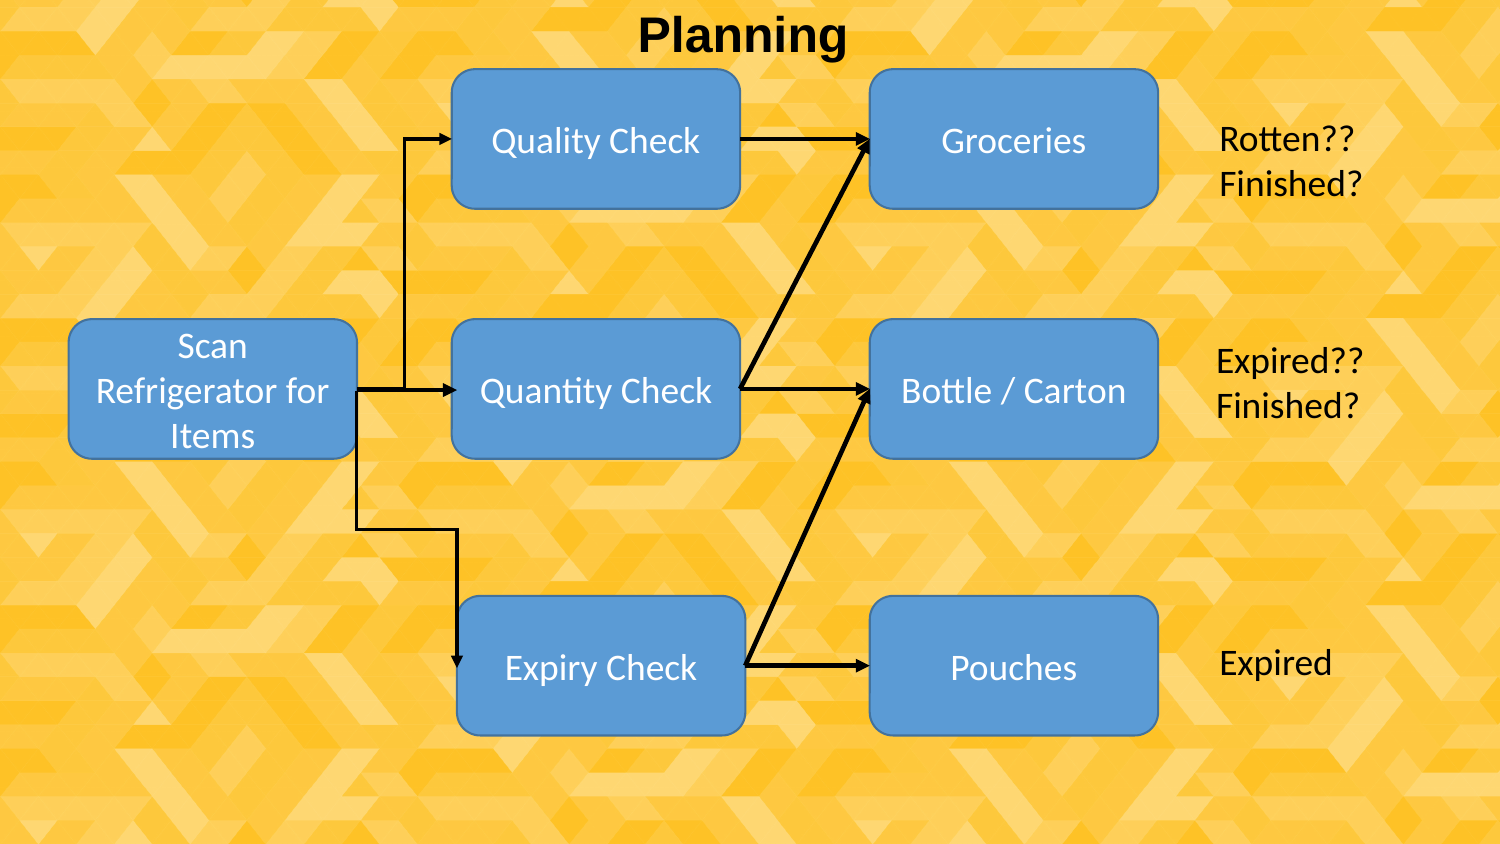

Planning
Quality Check
Groceries
Rotten??
Finished?
Scan Refrigerator for Items
Quantity Check
Bottle / Carton
Expired??
Finished?
Expiry Check
Pouches
Expired